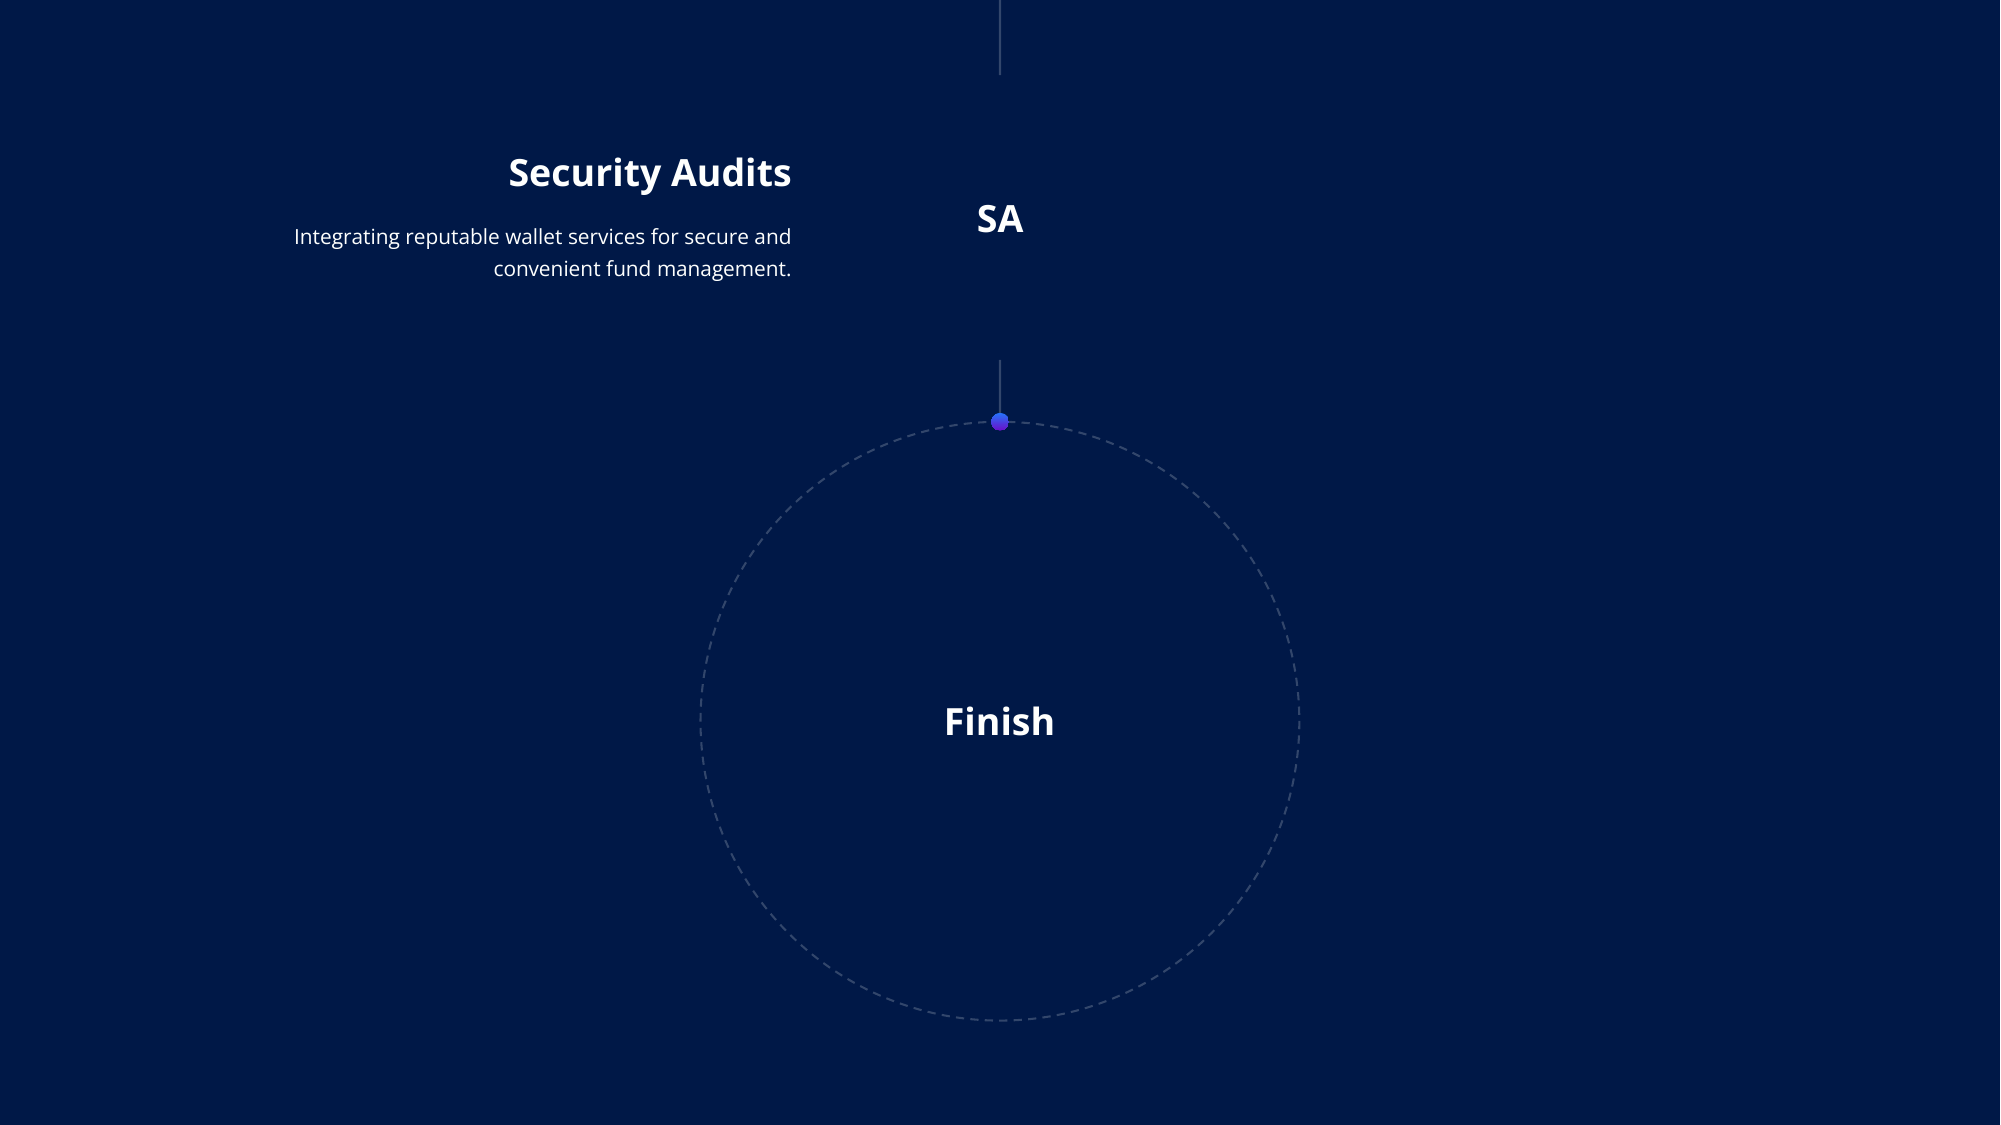

Security Audits
SA
Integrating reputable wallet services for secure and convenient fund management.

Finish